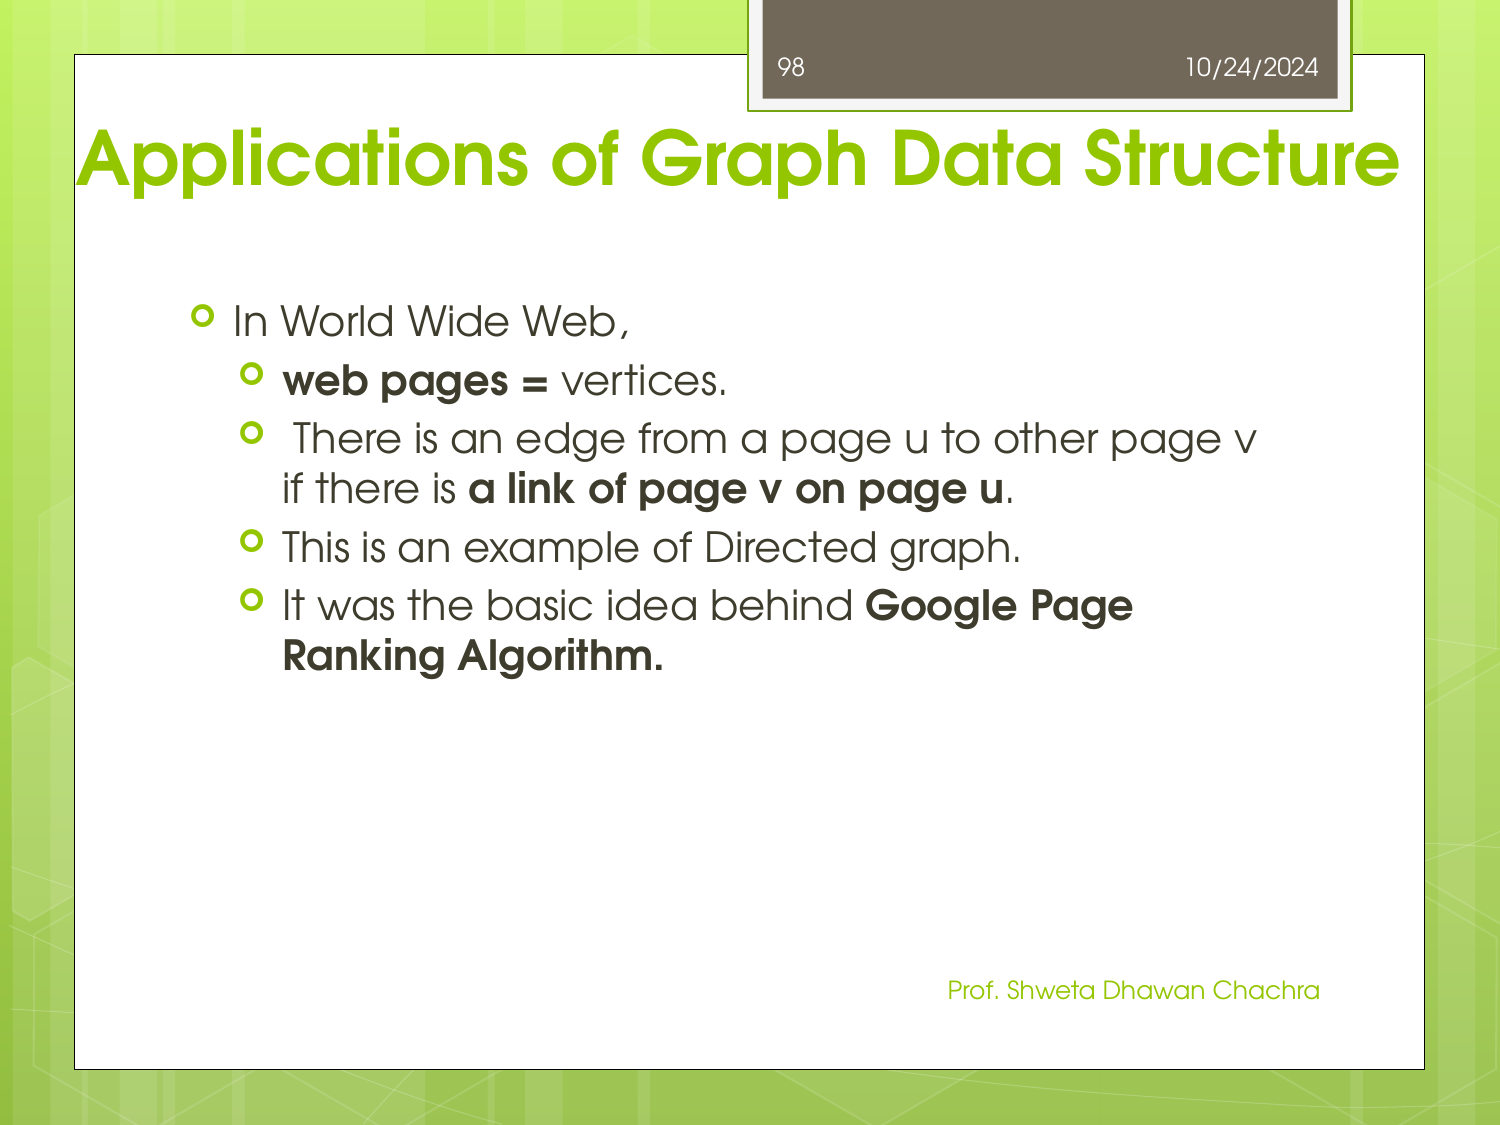

98
10/24/2024
Applications of Graph Data Structure
In World Wide Web,
web pages = vertices.
 There is an edge from a page u to other page v if there is a link of page v on page u.
This is an example of Directed graph.
It was the basic idea behind Google Page Ranking Algorithm.

Prof. Shweta Dhawan Chachra